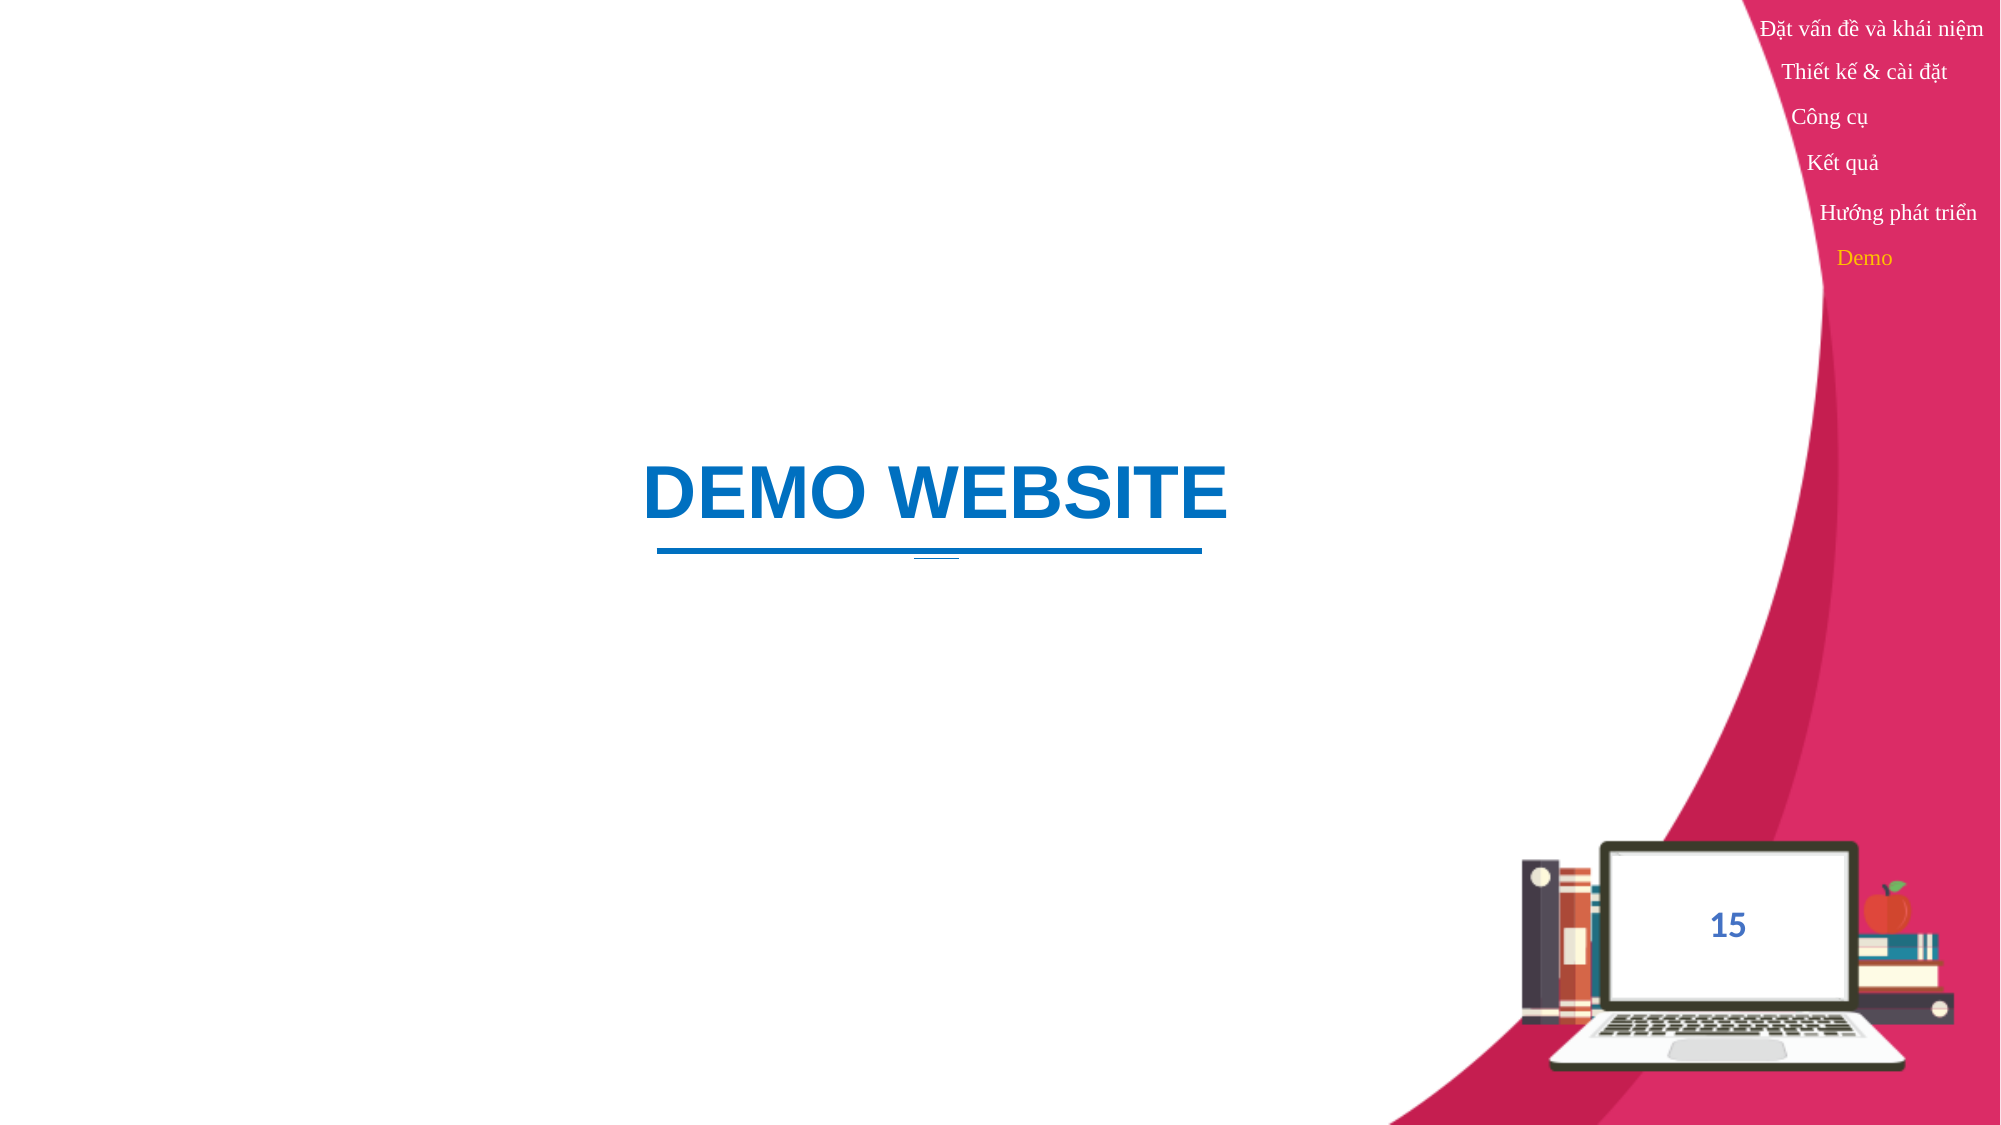

Đặt vấn đề và khái niệm
Thiết kế & cài đặt
Công cụ
Kết quả
Hướng phát triển
Demo
DEMO WEBSITE

15